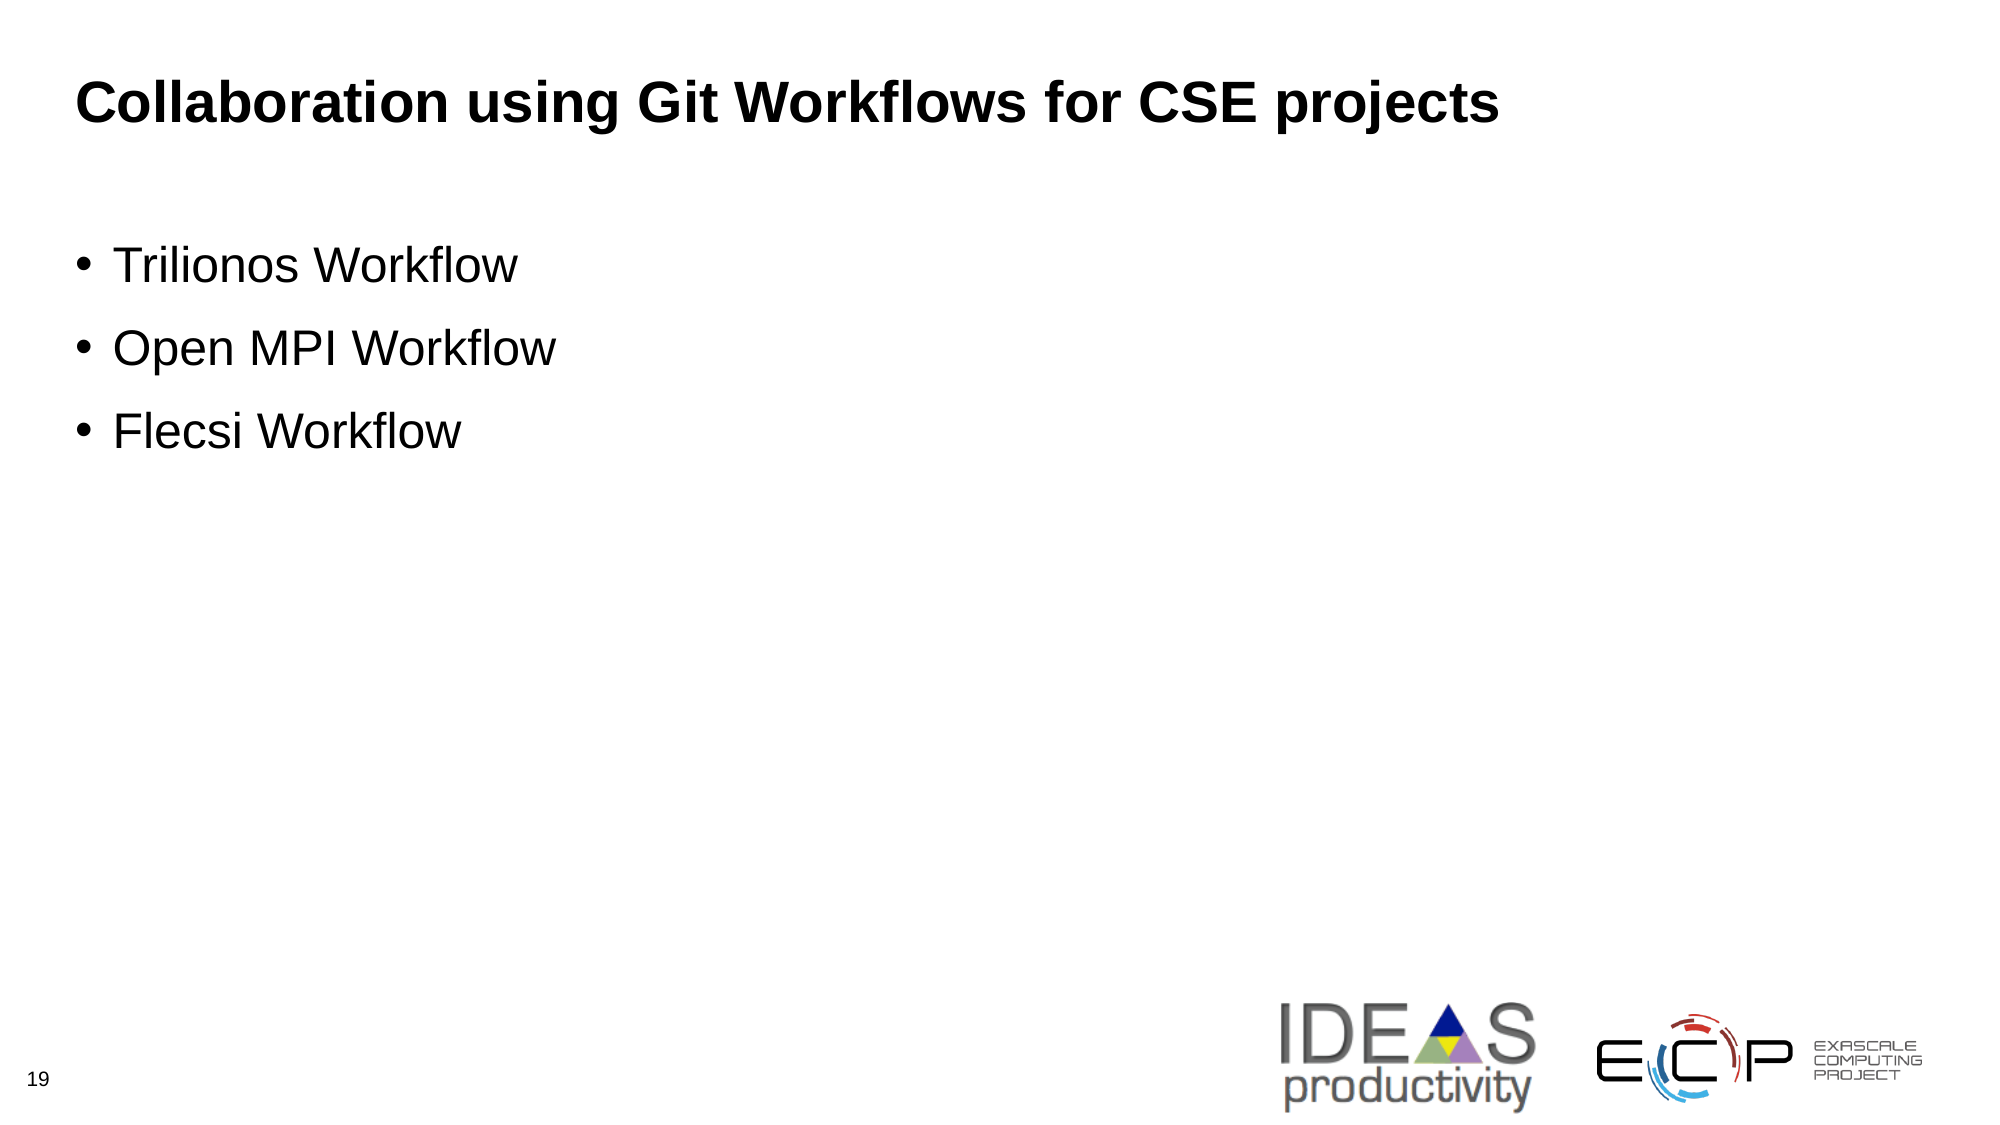

# Collaboration using Git Workflows for CSE projects

Trilionos Workflow
Open MPI Workflow
Flecsi Workflow